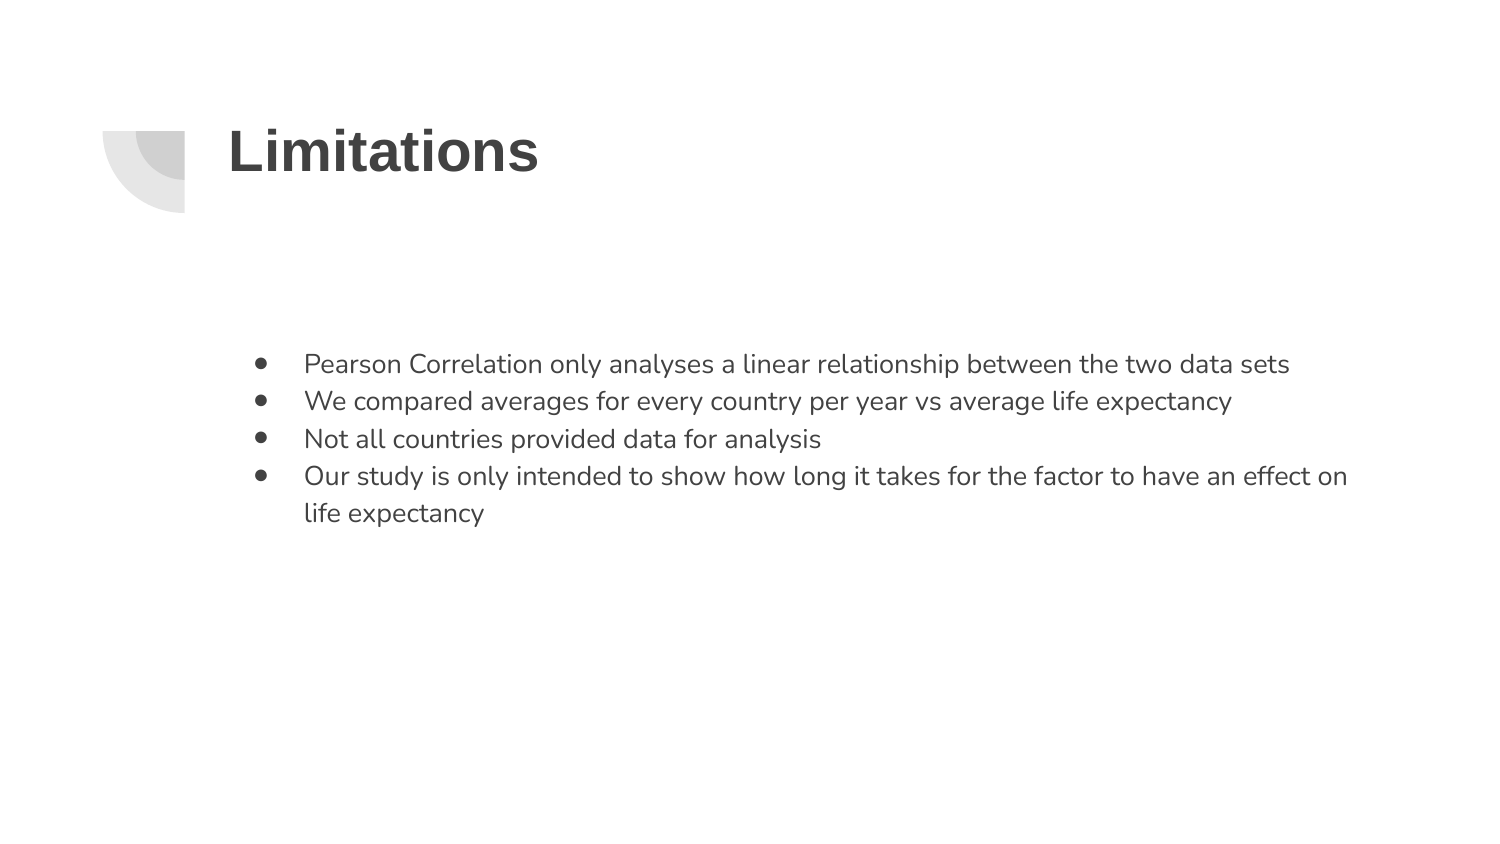

# Limitations
Pearson Correlation only analyses a linear relationship between the two data sets
We compared averages for every country per year vs average life expectancy
Not all countries provided data for analysis
Our study is only intended to show how long it takes for the factor to have an effect on life expectancy